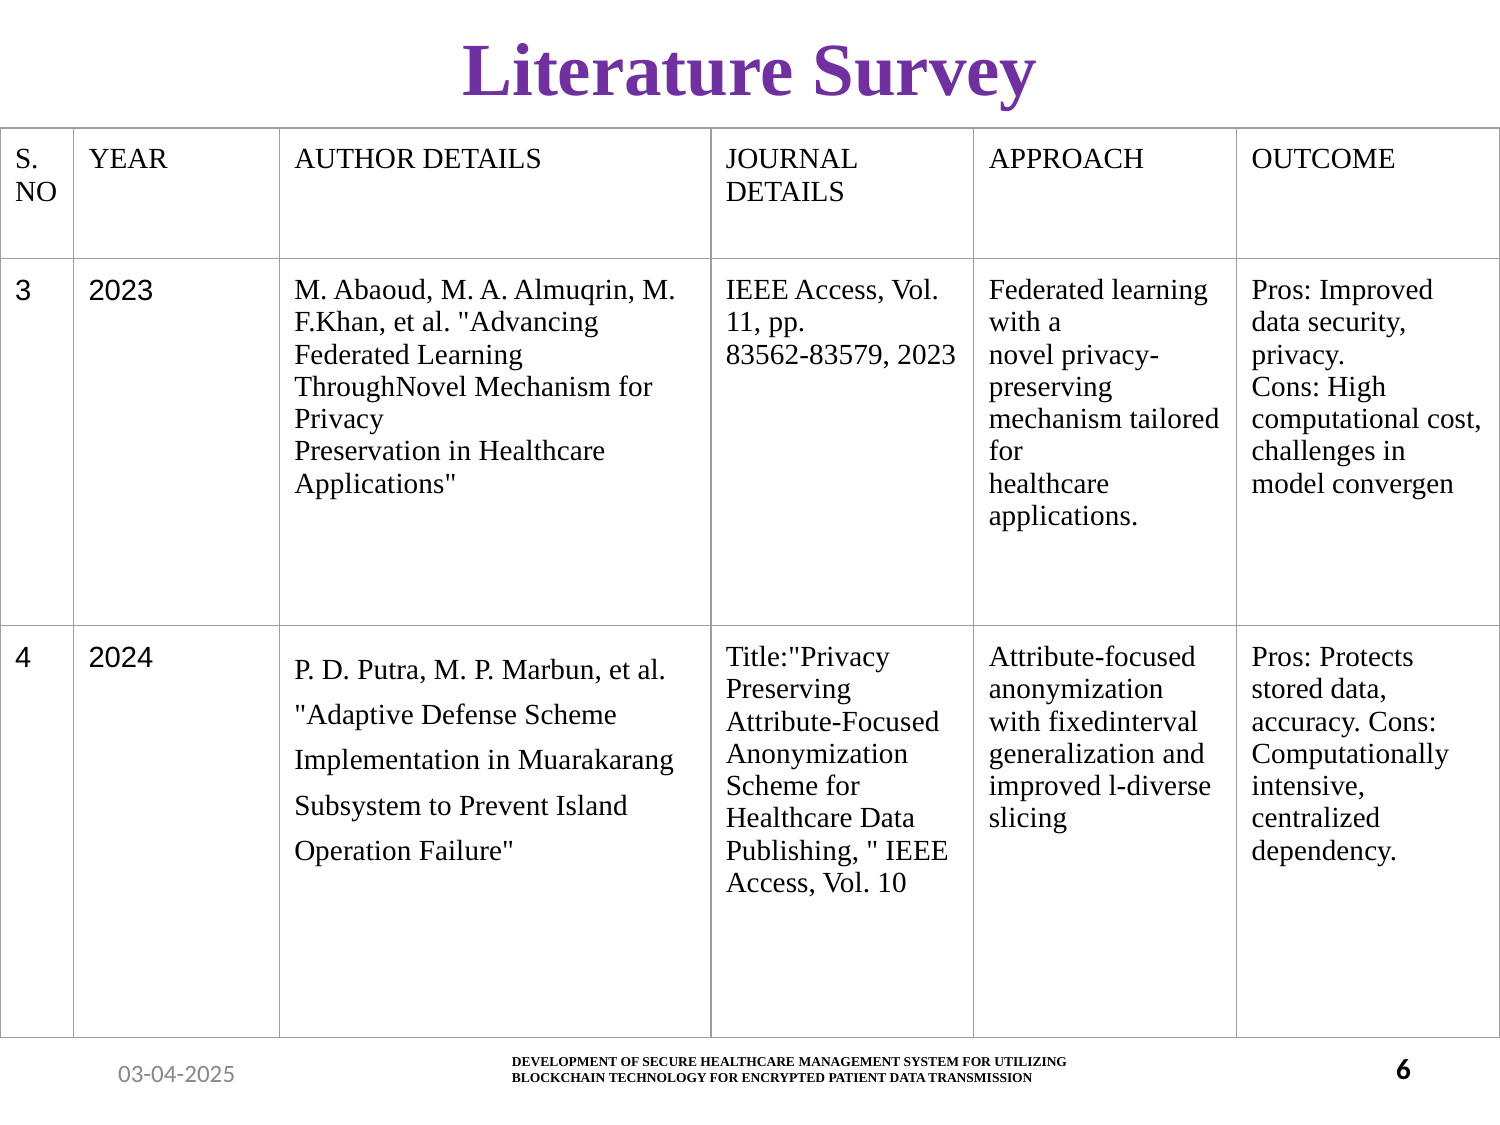

# Literature Survey
| S.NO | YEAR | AUTHOR DETAILS | JOURNAL DETAILS | APPROACH | OUTCOME |
| --- | --- | --- | --- | --- | --- |
| 3 | 2023 | M. Abaoud, M. A. Almuqrin, M. F.Khan, et al. "Advancing Federated Learning ThroughNovel Mechanism for Privacy Preservation in Healthcare Applications" | IEEE Access, Vol. 11, pp. 83562-83579, 2023 | Federated learning with a novel privacy-preserving mechanism tailored for healthcare applications. | Pros: Improved data security, privacy. Cons: High computational cost, challenges in model convergen |
| 4 | 2024 | P. D. Putra, M. P. Marbun, et al. "Adaptive Defense Scheme Implementation in Muarakarang Subsystem to Prevent Island Operation Failure" | Title:"Privacy Preserving Attribute-Focused Anonymization Scheme for Healthcare Data Publishing, " IEEE Access, Vol. 10 | Attribute-focused anonymization with fixedinterval generalization and improved l-diverse slicing | Pros: Protects stored data, accuracy. Cons: Computationally intensive, centralized dependency. |
6
DEVELOPMENT OF SECURE HEALTHCARE MANAGEMENT SYSTEM FOR UTILIZING BLOCKCHAIN TECHNOLOGY FOR ENCRYPTED PATIENT DATA TRANSMISSION

03-04-2025